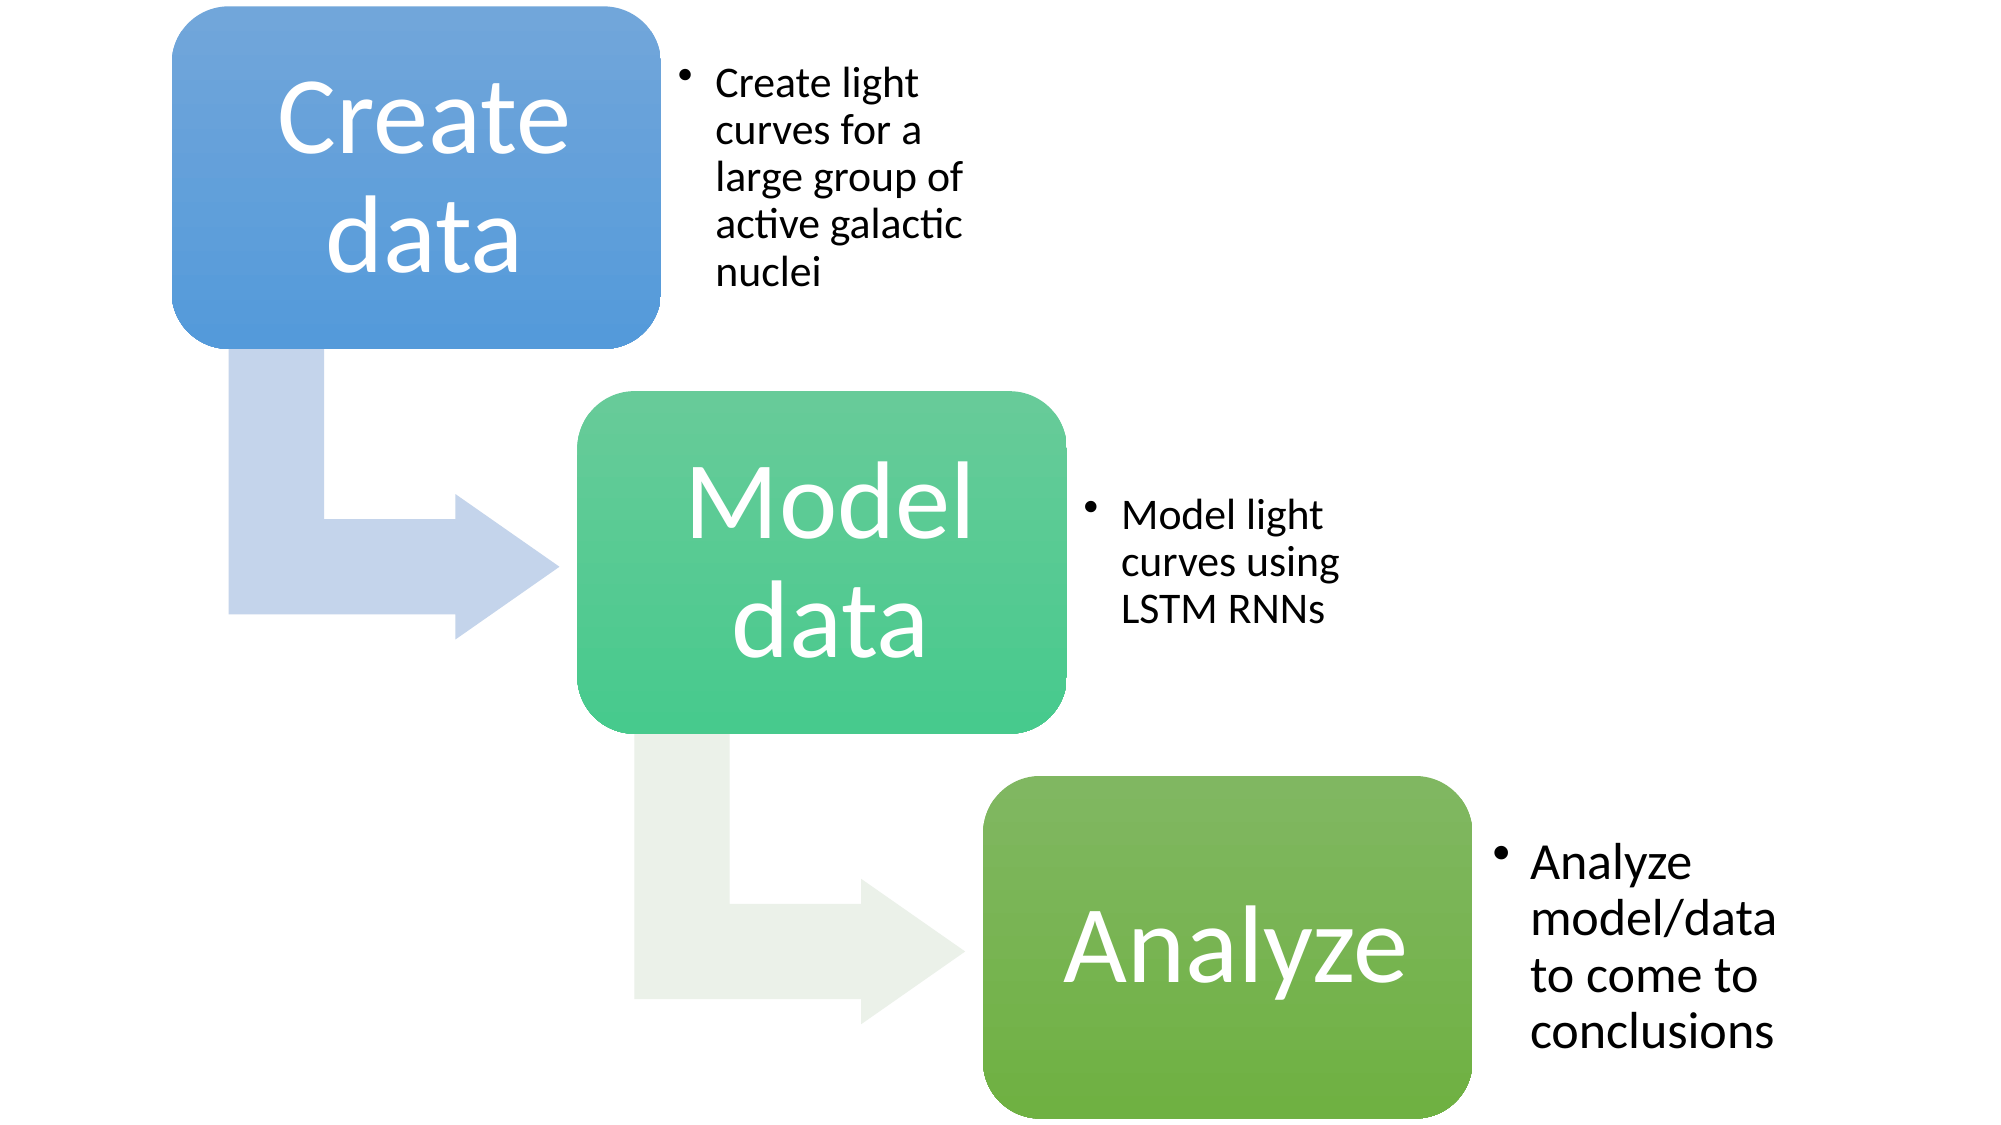

Create data
Create light curves for a large group of active galactic nuclei
Model data
Model light curves using LSTM RNNs
Analyze
Analyze model/data to come to conclusions